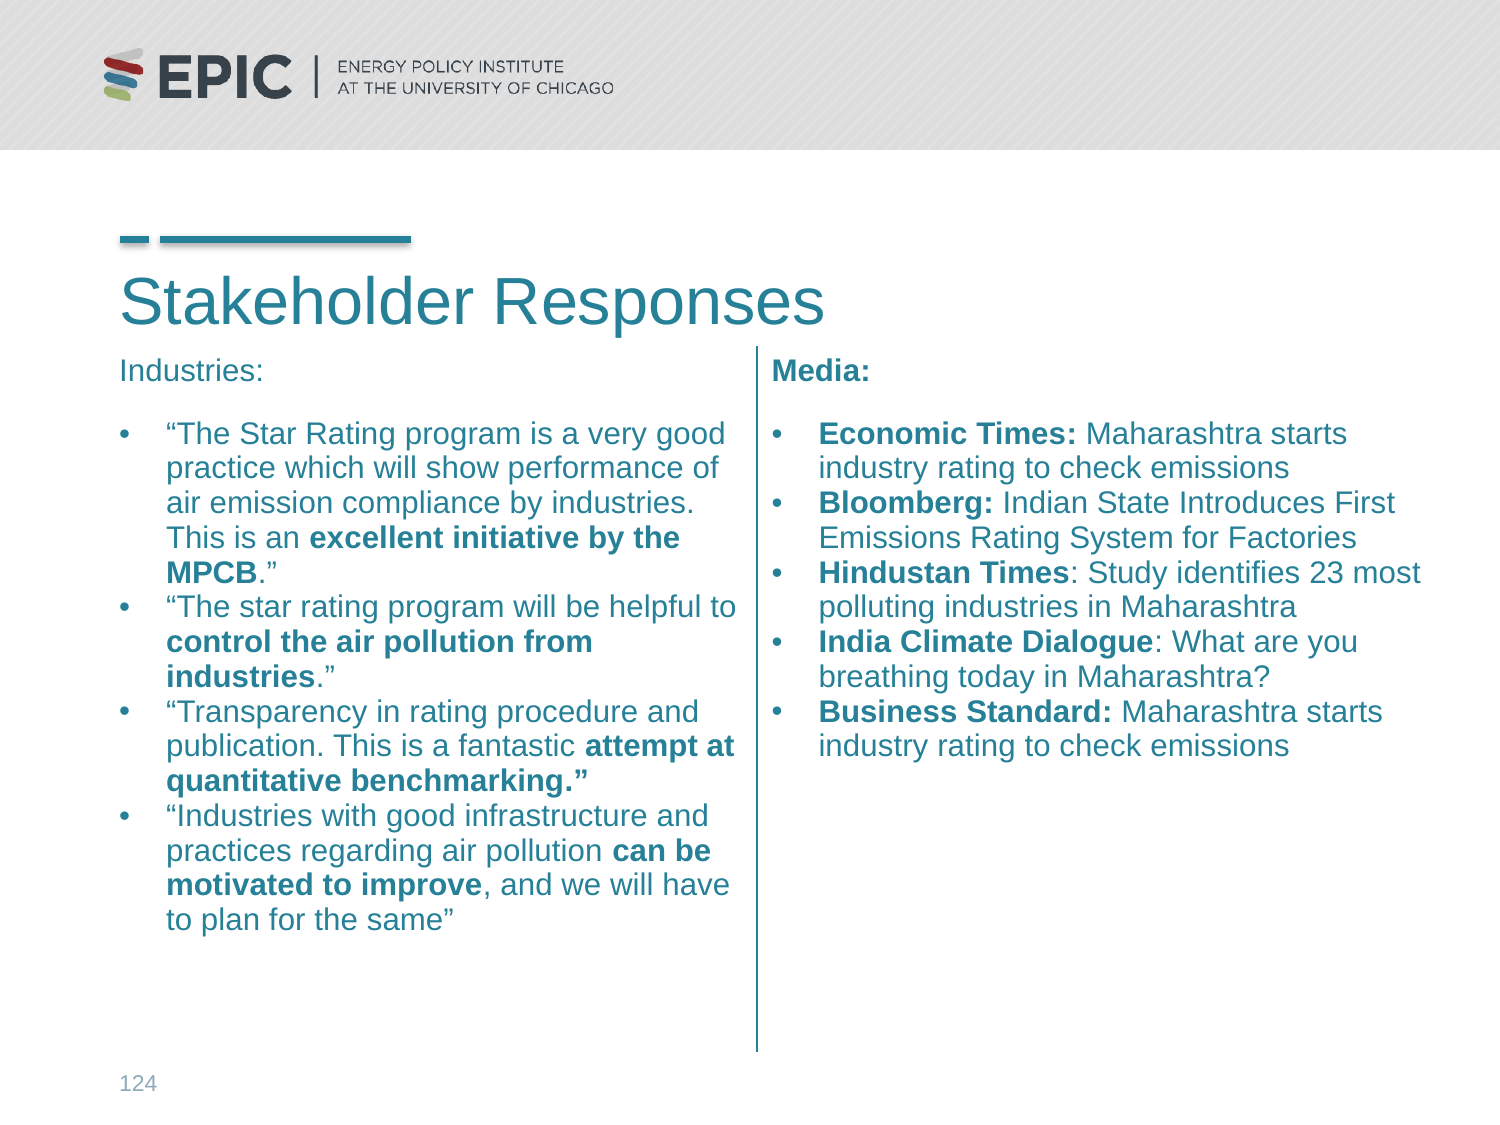

# Stakeholder Responses
| Industries: “The Star Rating program is a very good practice which will show performance of air emission compliance by industries. This is an excellent initiative by the MPCB.” “The star rating program will be helpful to control the air pollution from industries.” “Transparency in rating procedure and publication. This is a fantastic attempt at quantitative benchmarking.” “Industries with good infrastructure and practices regarding air pollution can be motivated to improve, and we will have to plan for the same” | Media: Economic Times: Maharashtra starts industry rating to check emissions Bloomberg: Indian State Introduces First Emissions Rating System for Factories Hindustan Times: Study identifies 23 most polluting industries in Maharashtra India Climate Dialogue: What are you breathing today in Maharashtra? Business Standard: Maharashtra starts industry rating to check emissions |
| --- | --- |
124